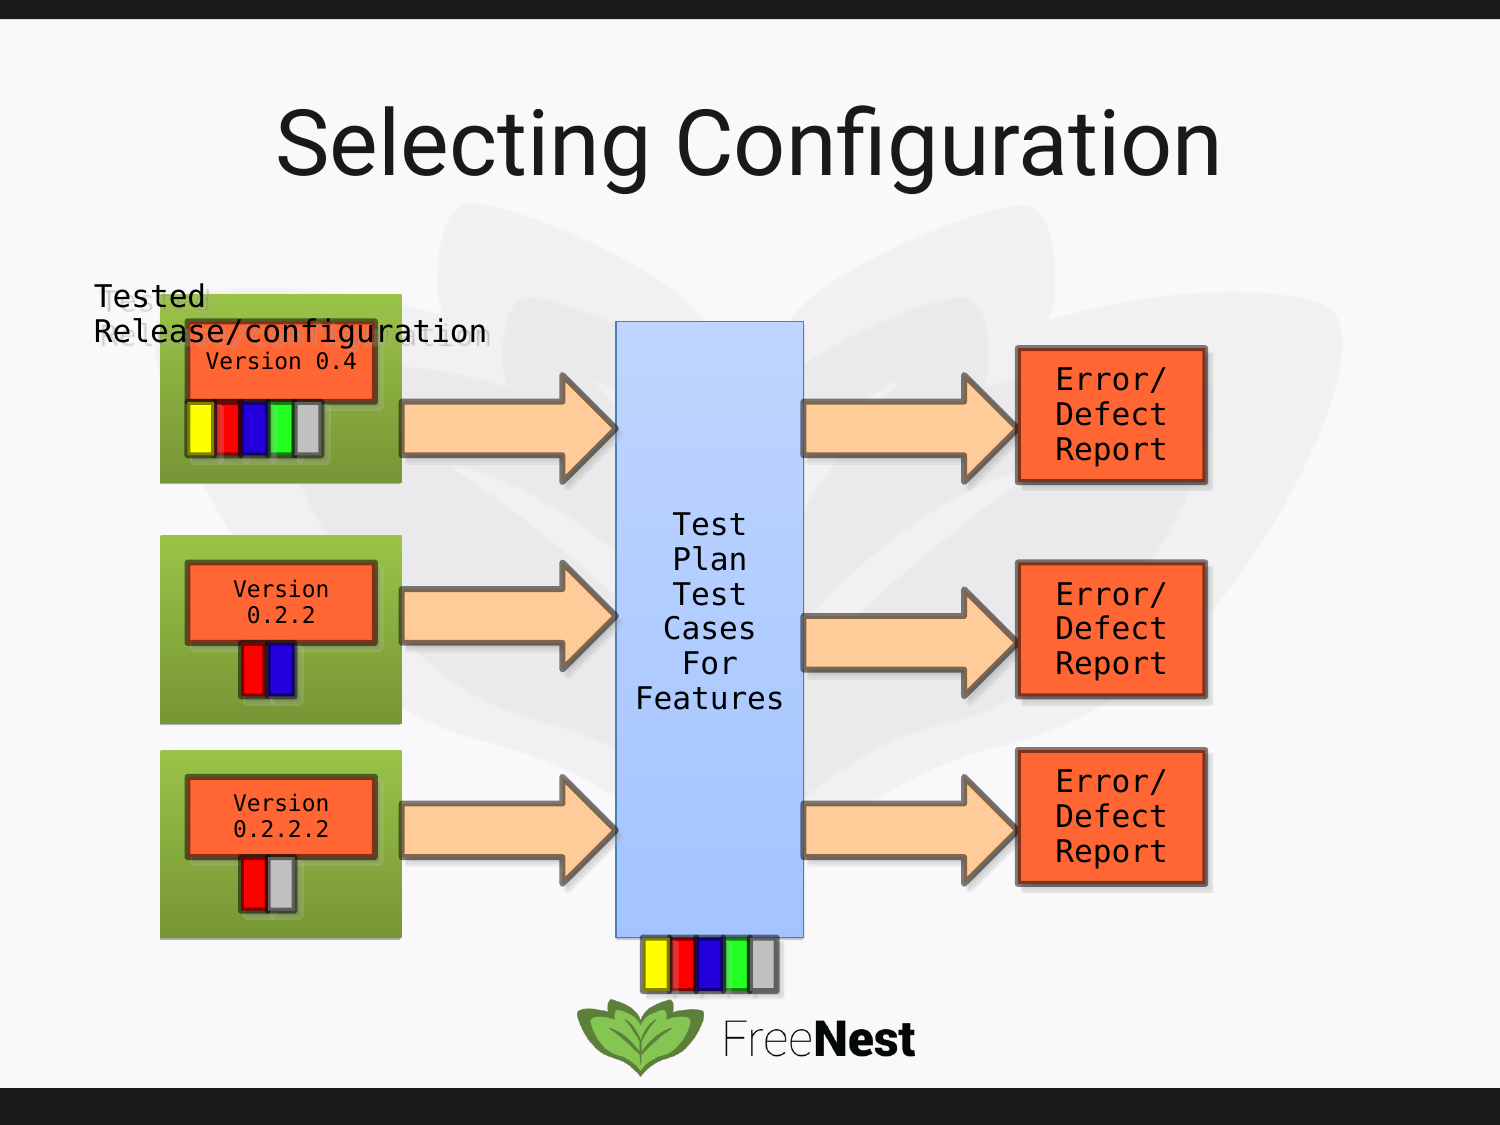

# Selecting Configuration
Tested Release/configuration

Version 0.4
Test Plan
Test Cases
For
Features

Error/Defect
Report

Error/Defect
Report
Version 0.2.2

Error/Defect
Report
Version 0.2.2.2